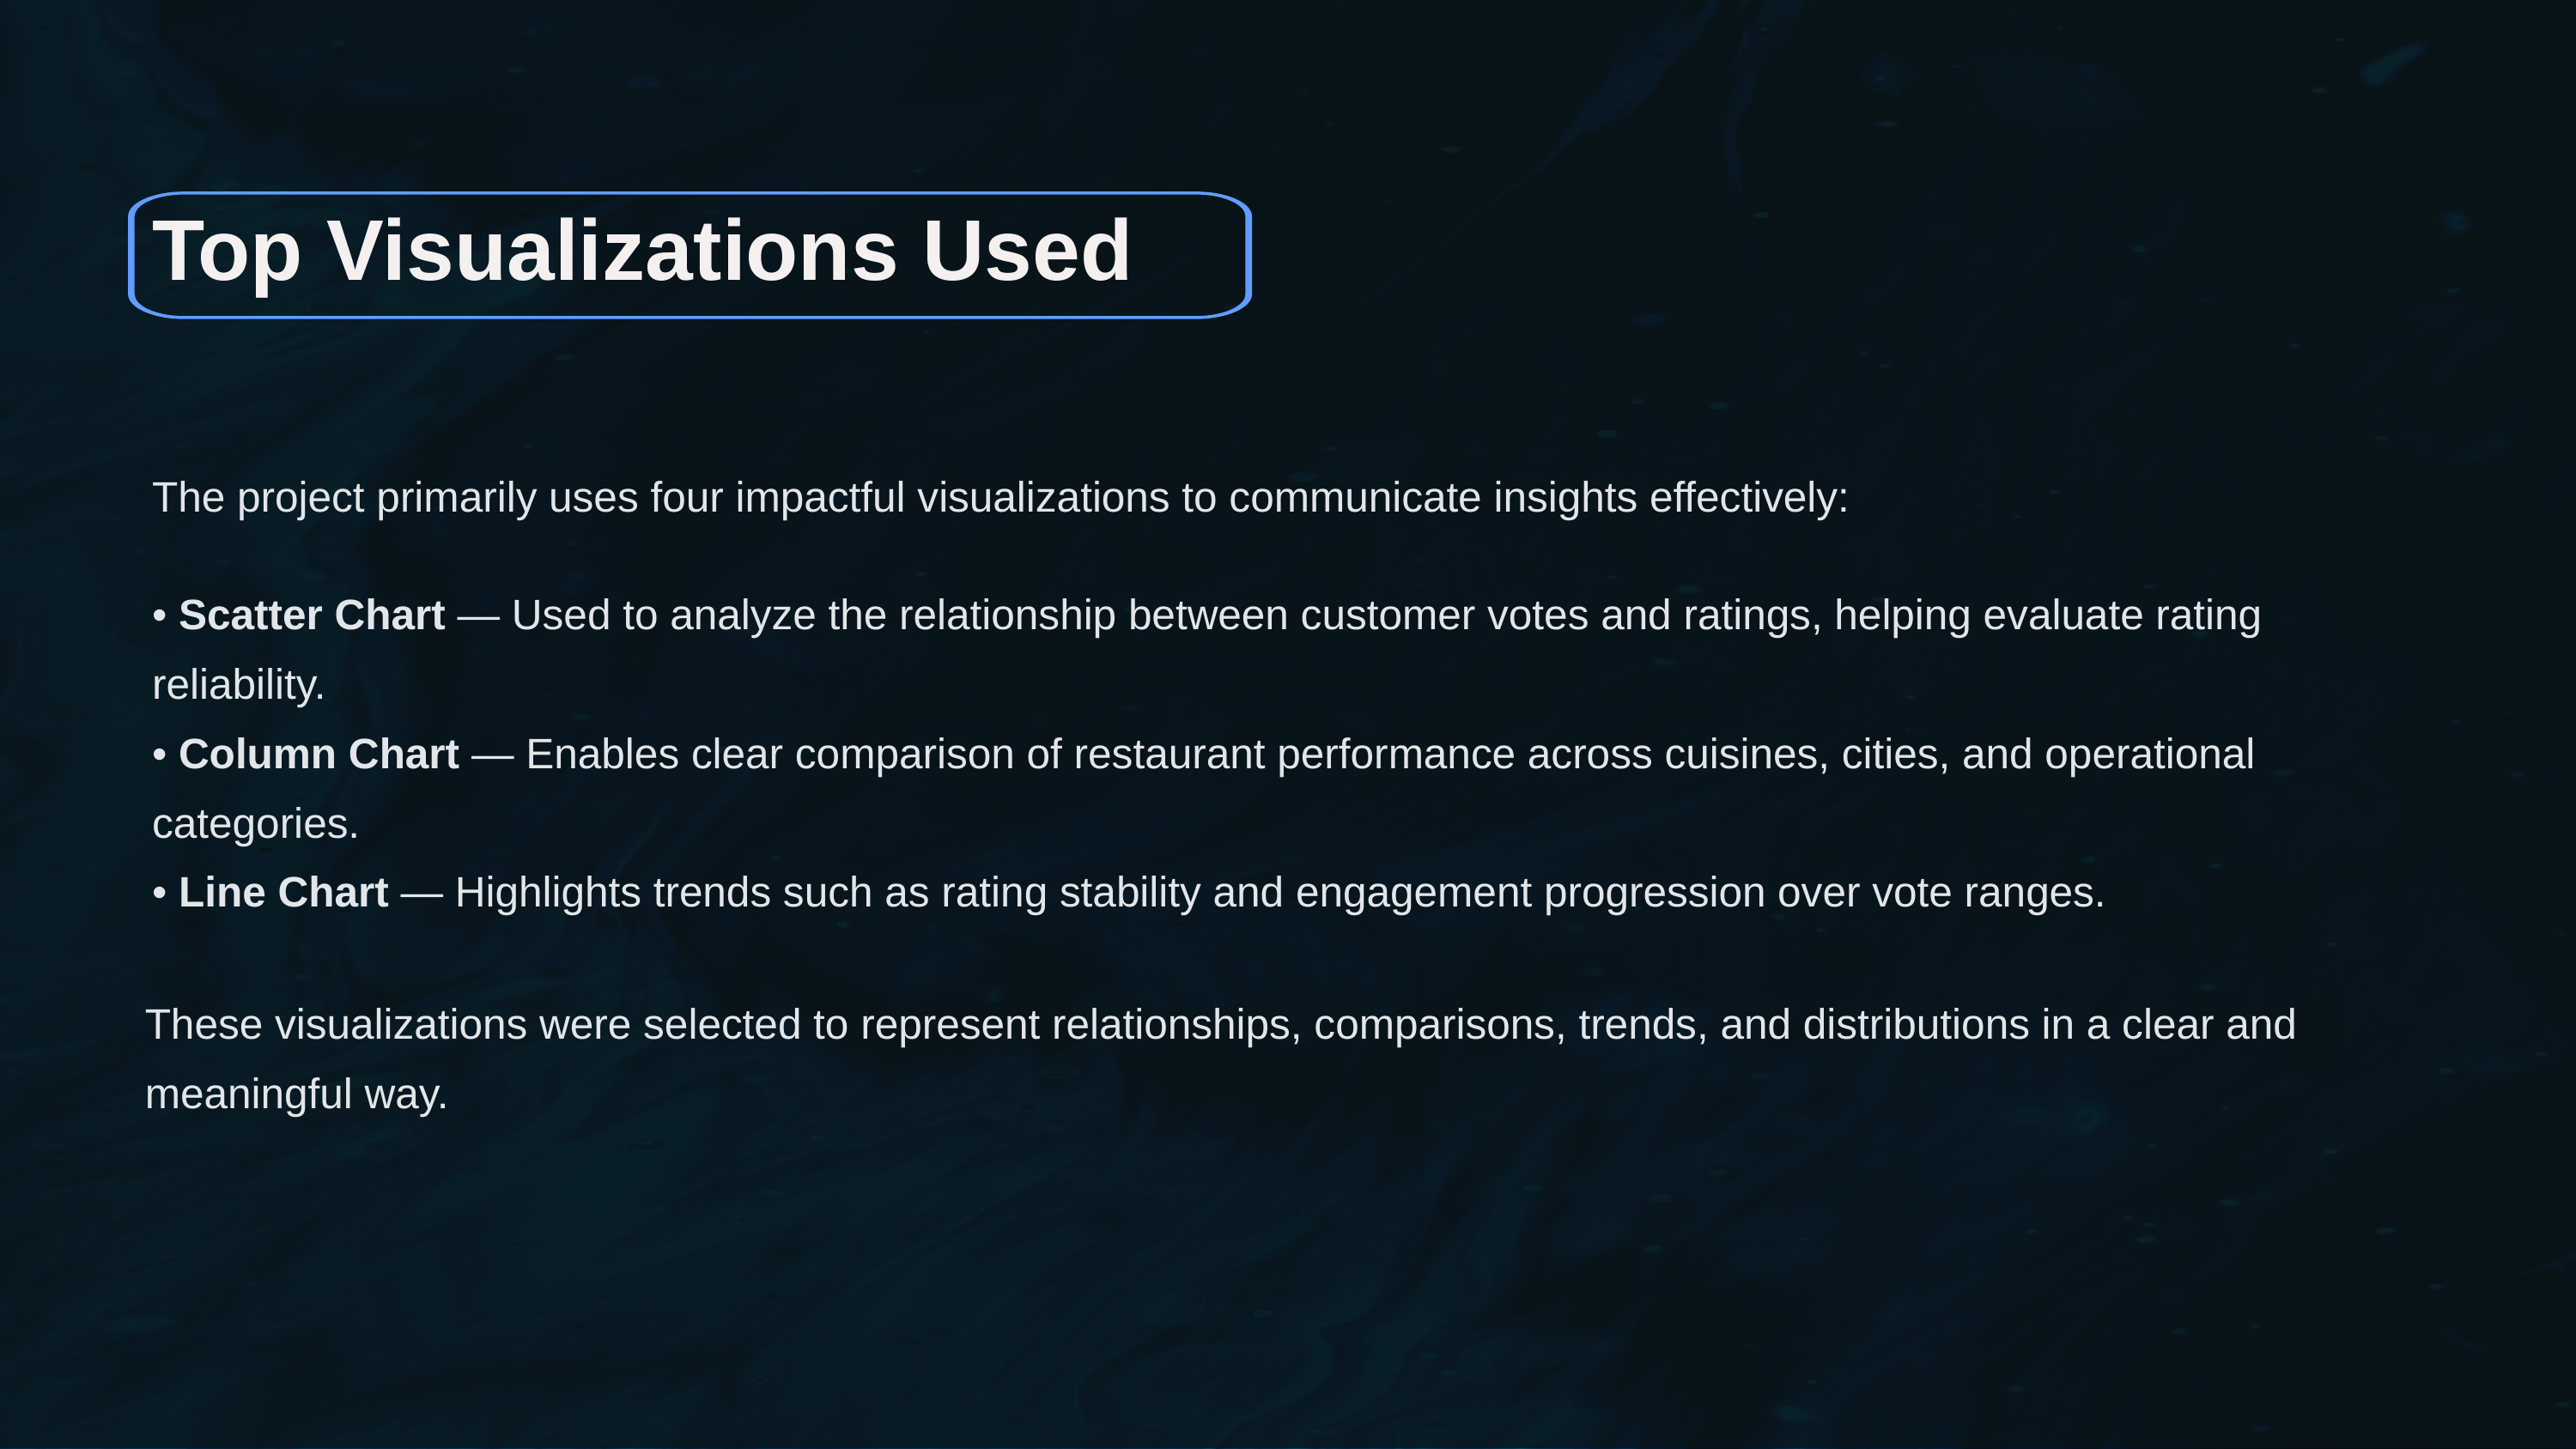

Top Visualizations Used

The project primarily uses four impactful visualizations to communicate insights effectively:
• Scatter Chart — Used to analyze the relationship between customer votes and ratings, helping evaluate rating reliability.
• Column Chart — Enables clear comparison of restaurant performance across cuisines, cities, and operational categories.
• Line Chart — Highlights trends such as rating stability and engagement progression over vote ranges.
These visualizations were selected to represent relationships, comparisons, trends, and distributions in a clear and meaningful way.